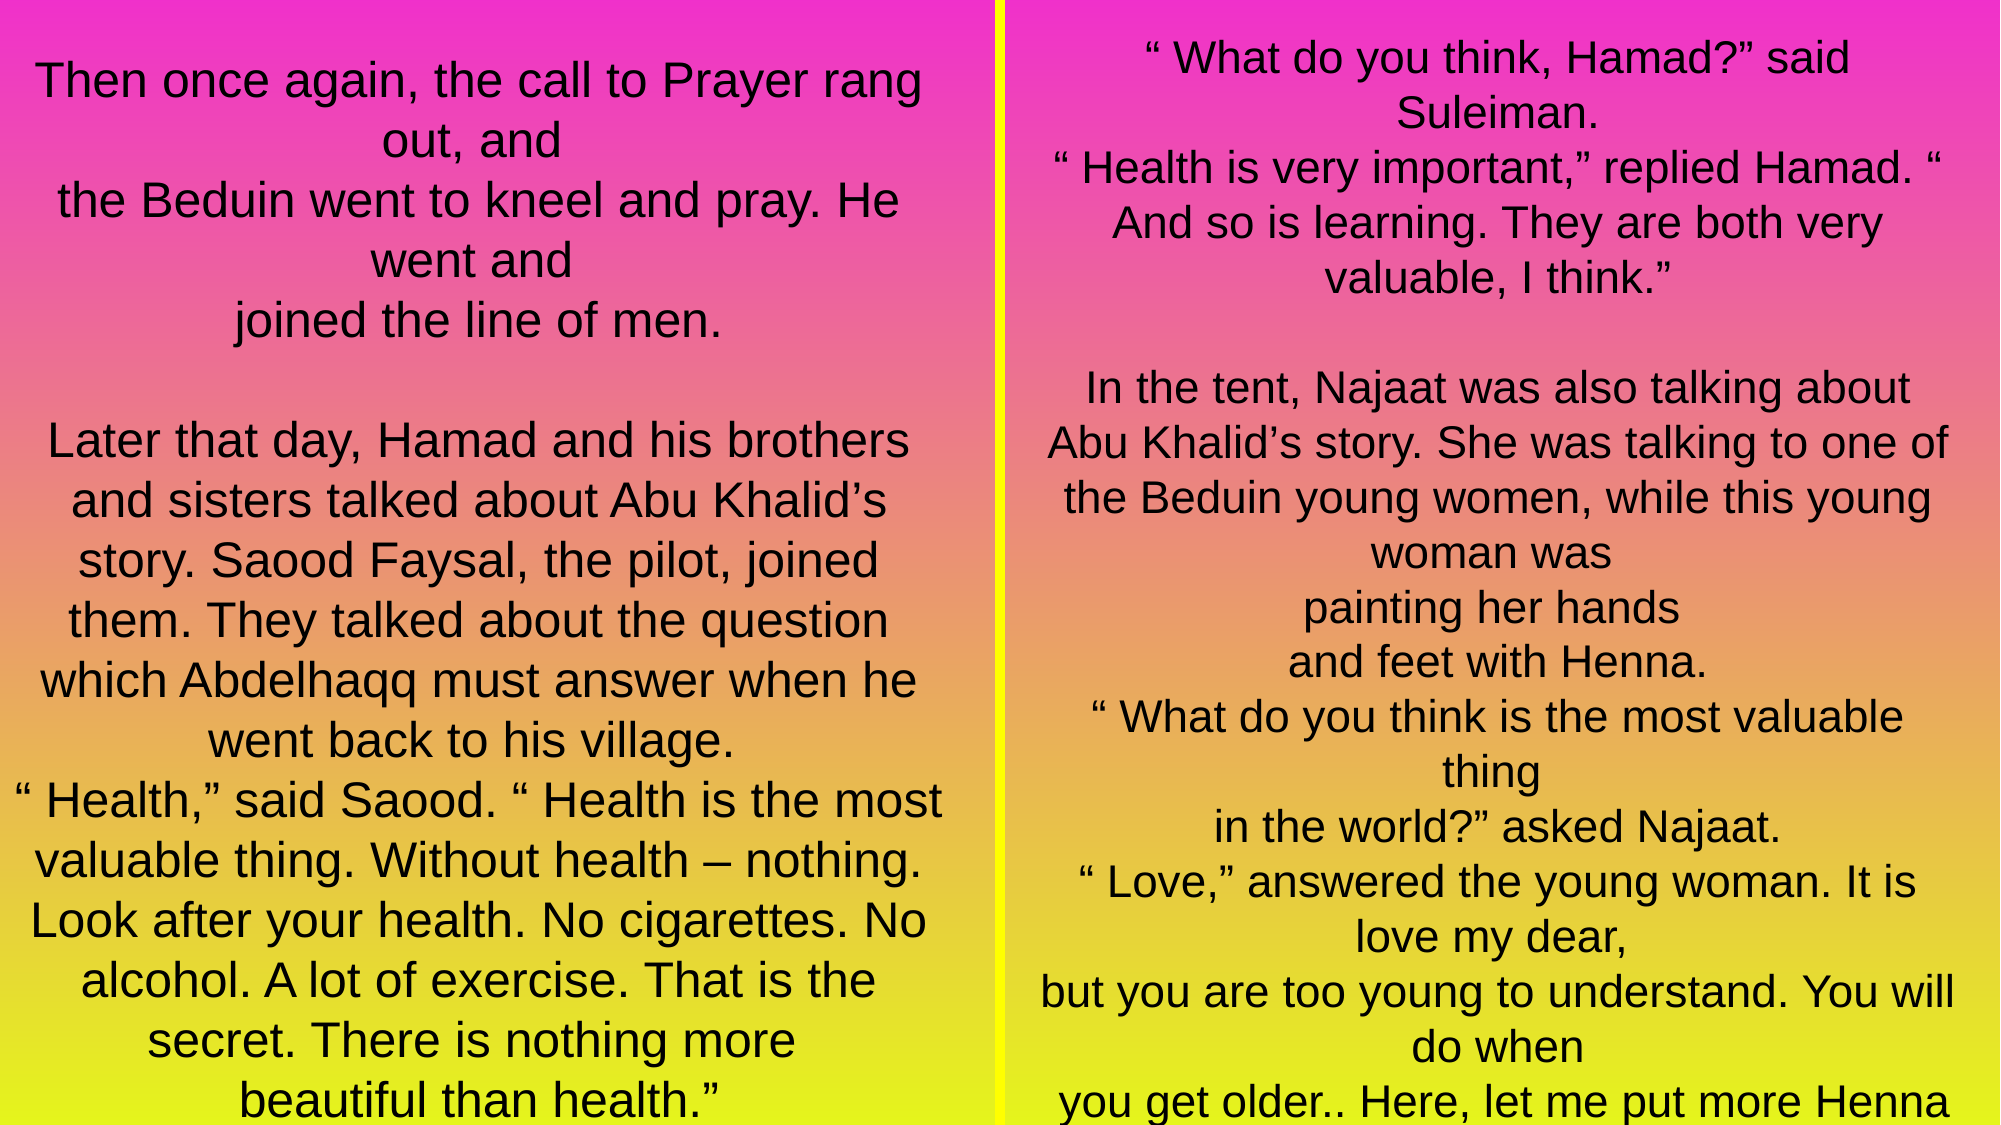

“ What do you think, Hamad?” said Suleiman.
“ Health is very important,” replied Hamad. “ And so is learning. They are both very valuable, I think.”

In the tent, Najaat was also talking about Abu Khalid’s story. She was talking to one of the Beduin young women, while this young woman was
painting her hands
and feet with Henna.
“ What do you think is the most valuable thing
in the world?” asked Najaat.
“ Love,” answered the young woman. It is love my dear,
but you are too young to understand. You will do when
 you get older.. Here, let me put more Henna on
 your hands.”
In this way, the third day in the desert passed, and in
the evening, Abu Khalid came again to the fire-side,
made himself comfortable, and continued his nice story.
Then once again, the call to Prayer rang out, and
the Beduin went to kneel and pray. He went and
joined the line of men.

Later that day, Hamad and his brothers and sisters talked about Abu Khalid’s story. Saood Faysal, the pilot, joined them. They talked about the question which Abdelhaqq must answer when he went back to his village.
“ Health,” said Saood. “ Health is the most valuable thing. Without health – nothing. Look after your health. No cigarettes. No alcohol. A lot of exercise. That is the secret. There is nothing more
beautiful than health.”
“ I think that learning is the most valuable thing,” said Salim. “ You can learn a lot by reading books.”.